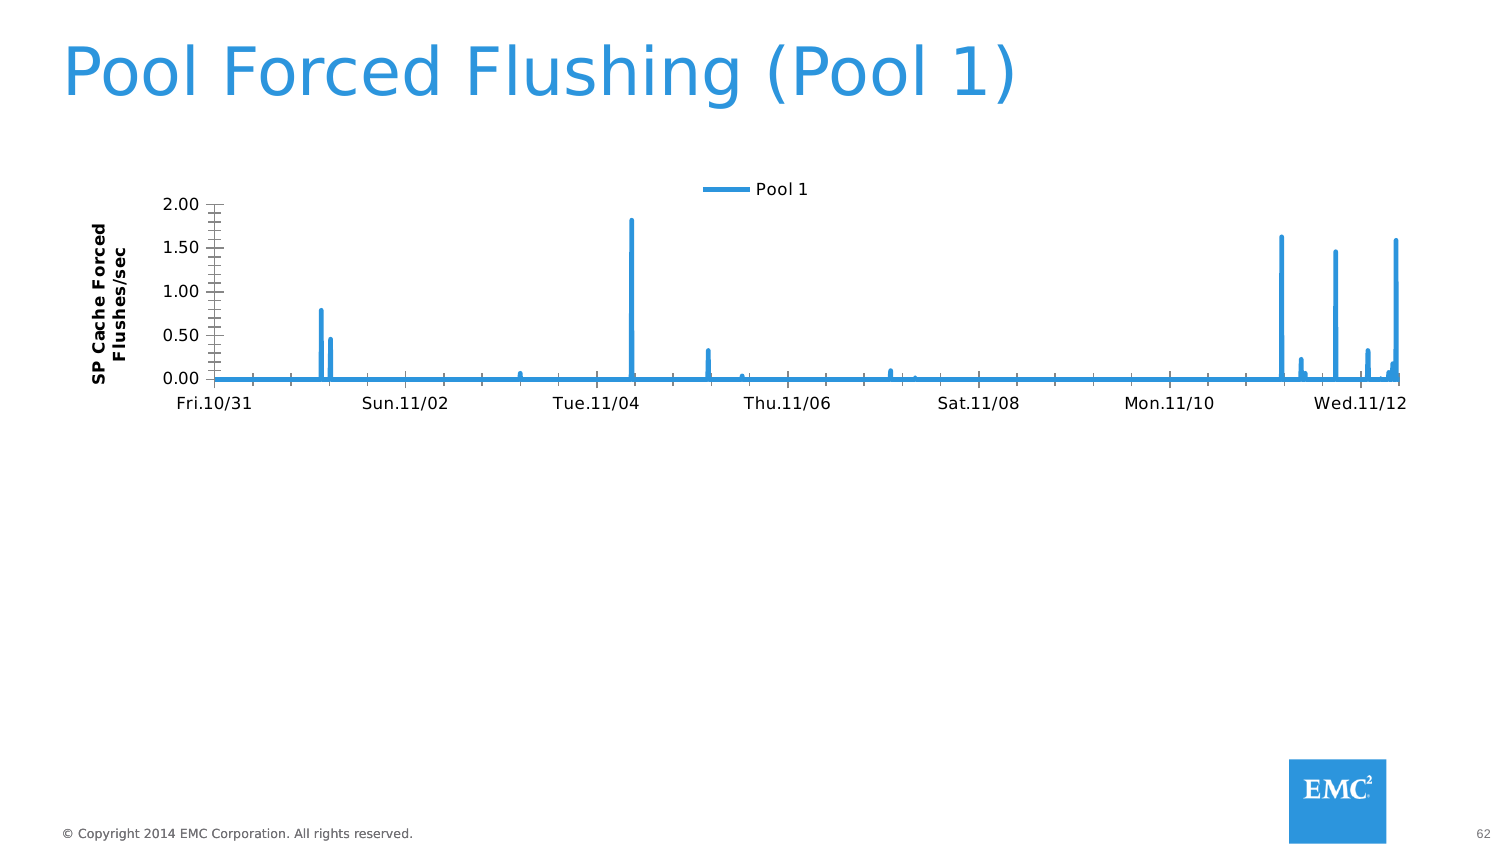

# Pool Forced Flushing (Pool 1)

### Chart

| Category | Pool 1 |  |
|---|---|---|